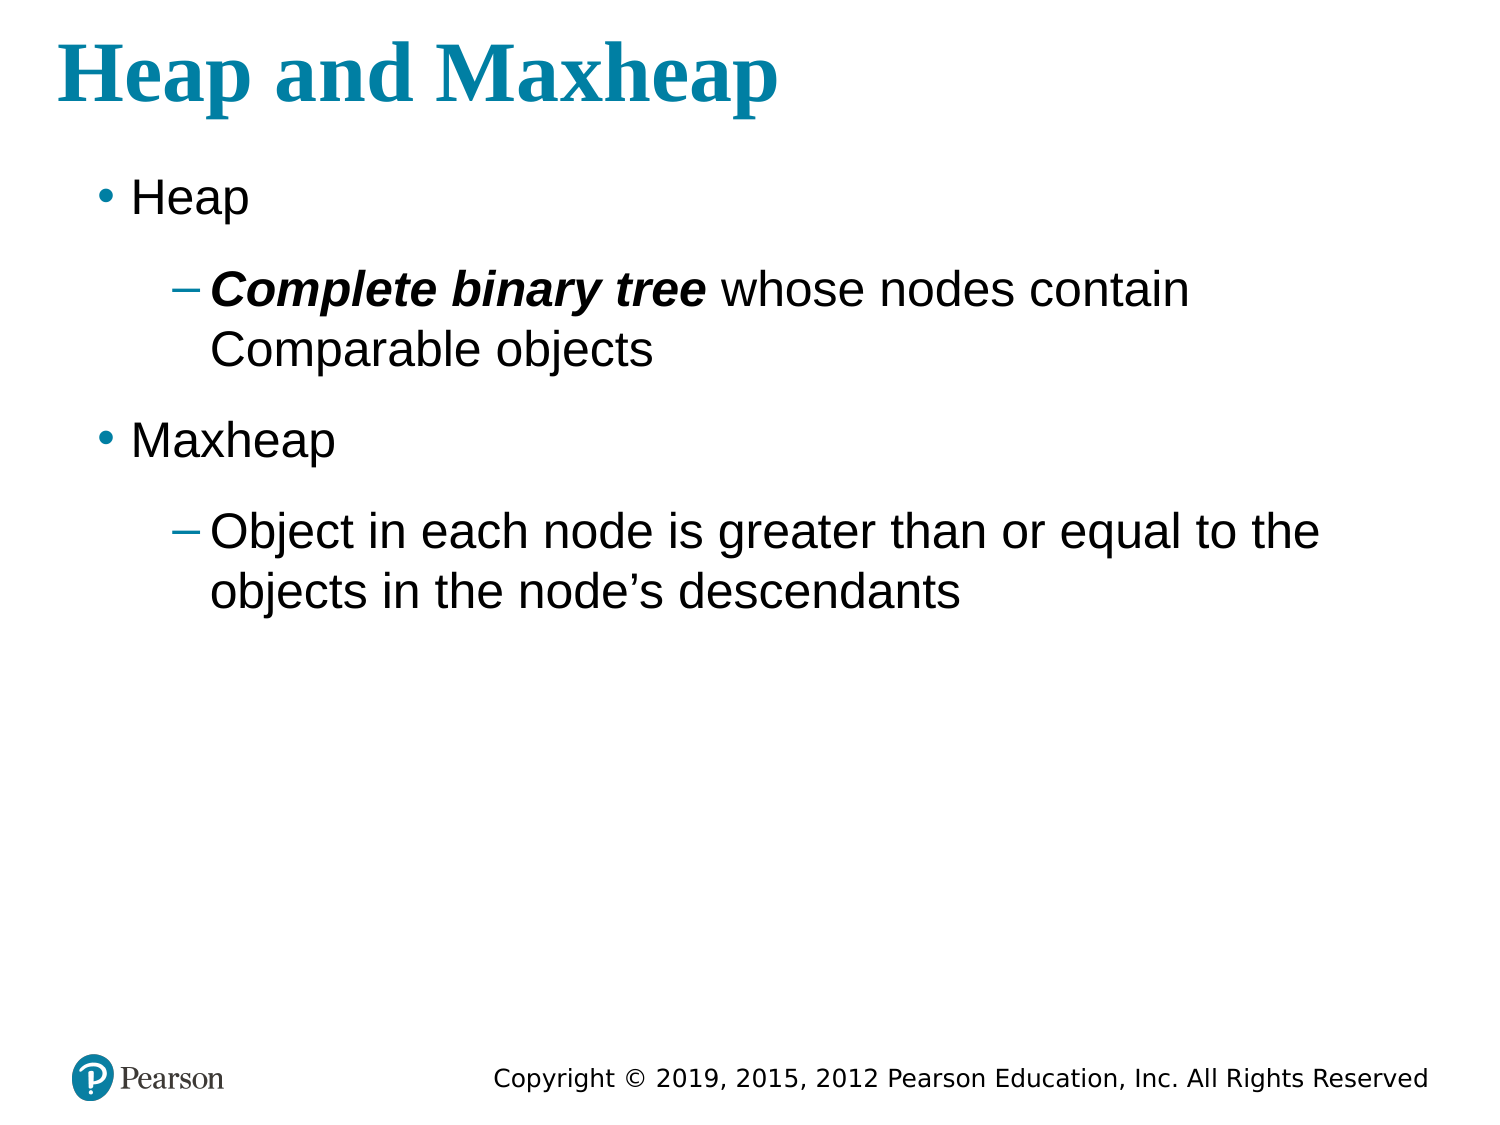

# Heap and Maxheap
Heap
Complete binary tree whose nodes contain Comparable objects
Maxheap
Object in each node is greater than or equal to the objects in the node’s descendants
2